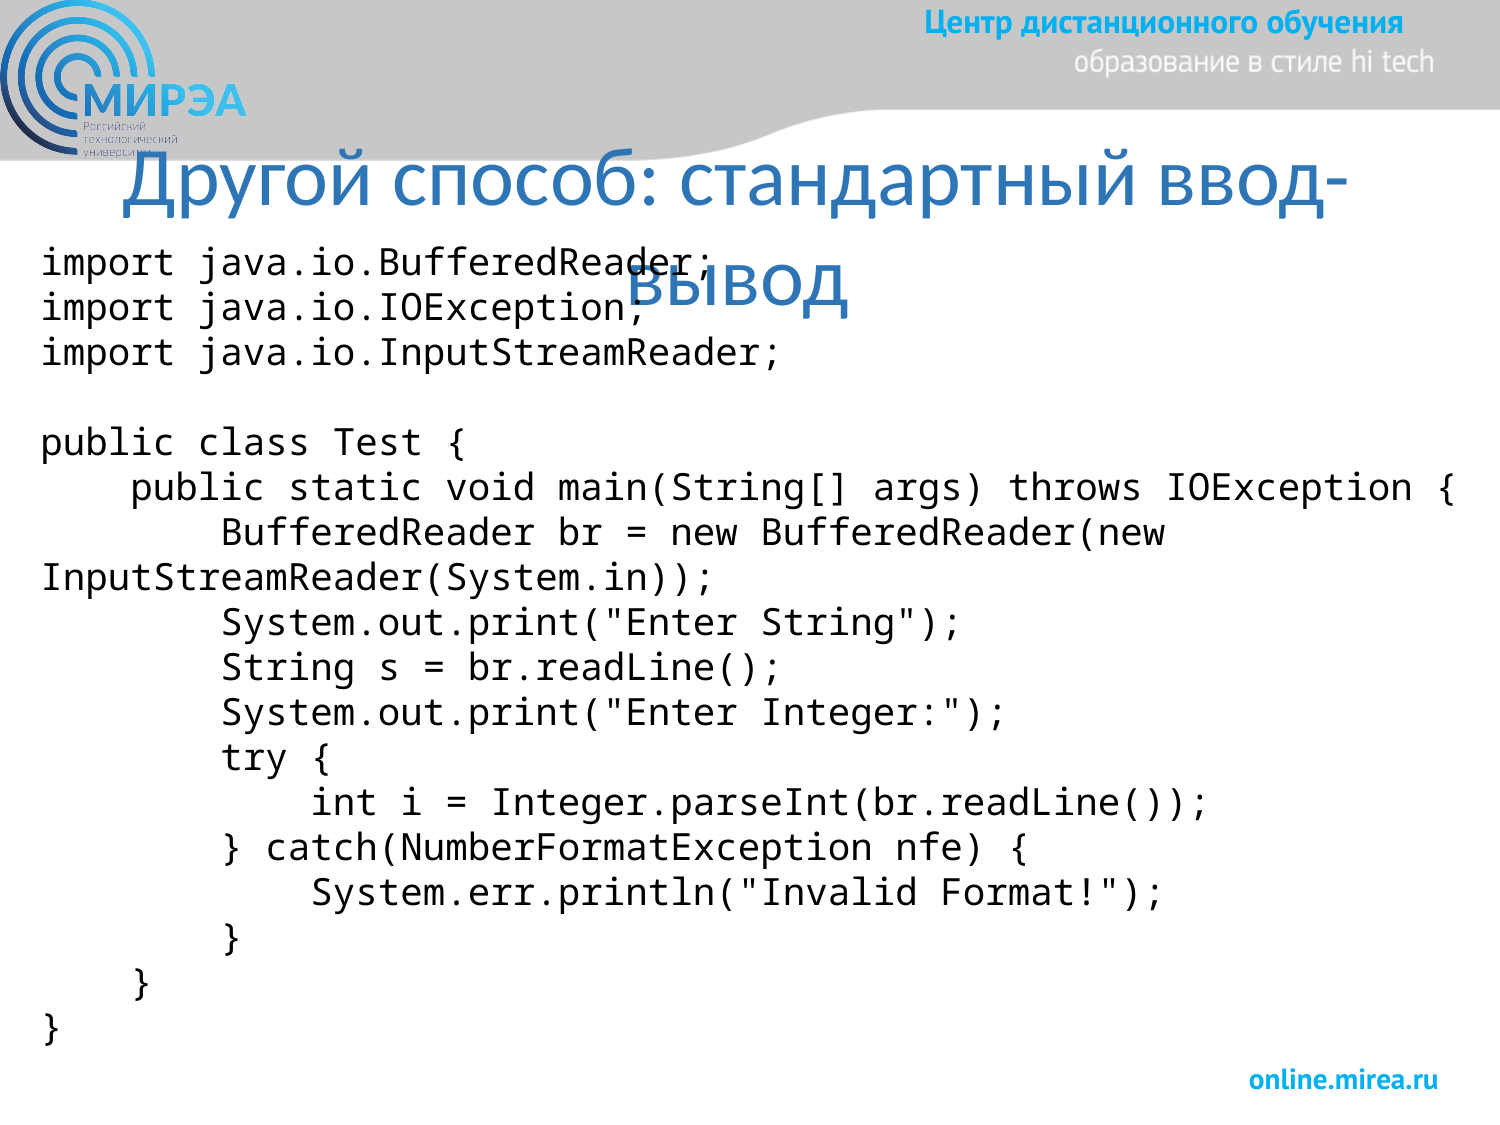

Другой способ: стандартный ввод-вывод
import java.io.BufferedReader;
import java.io.IOException;
import java.io.InputStreamReader;
public class Test {
    public static void main(String[] args) throws IOException {
        BufferedReader br = new BufferedReader(new InputStreamReader(System.in));
        System.out.print("Enter String");
        String s = br.readLine();
        System.out.print("Enter Integer:");
        try {
            int i = Integer.parseInt(br.readLine());
        } catch(NumberFormatException nfe) {
            System.err.println("Invalid Format!");
        }
    }
}